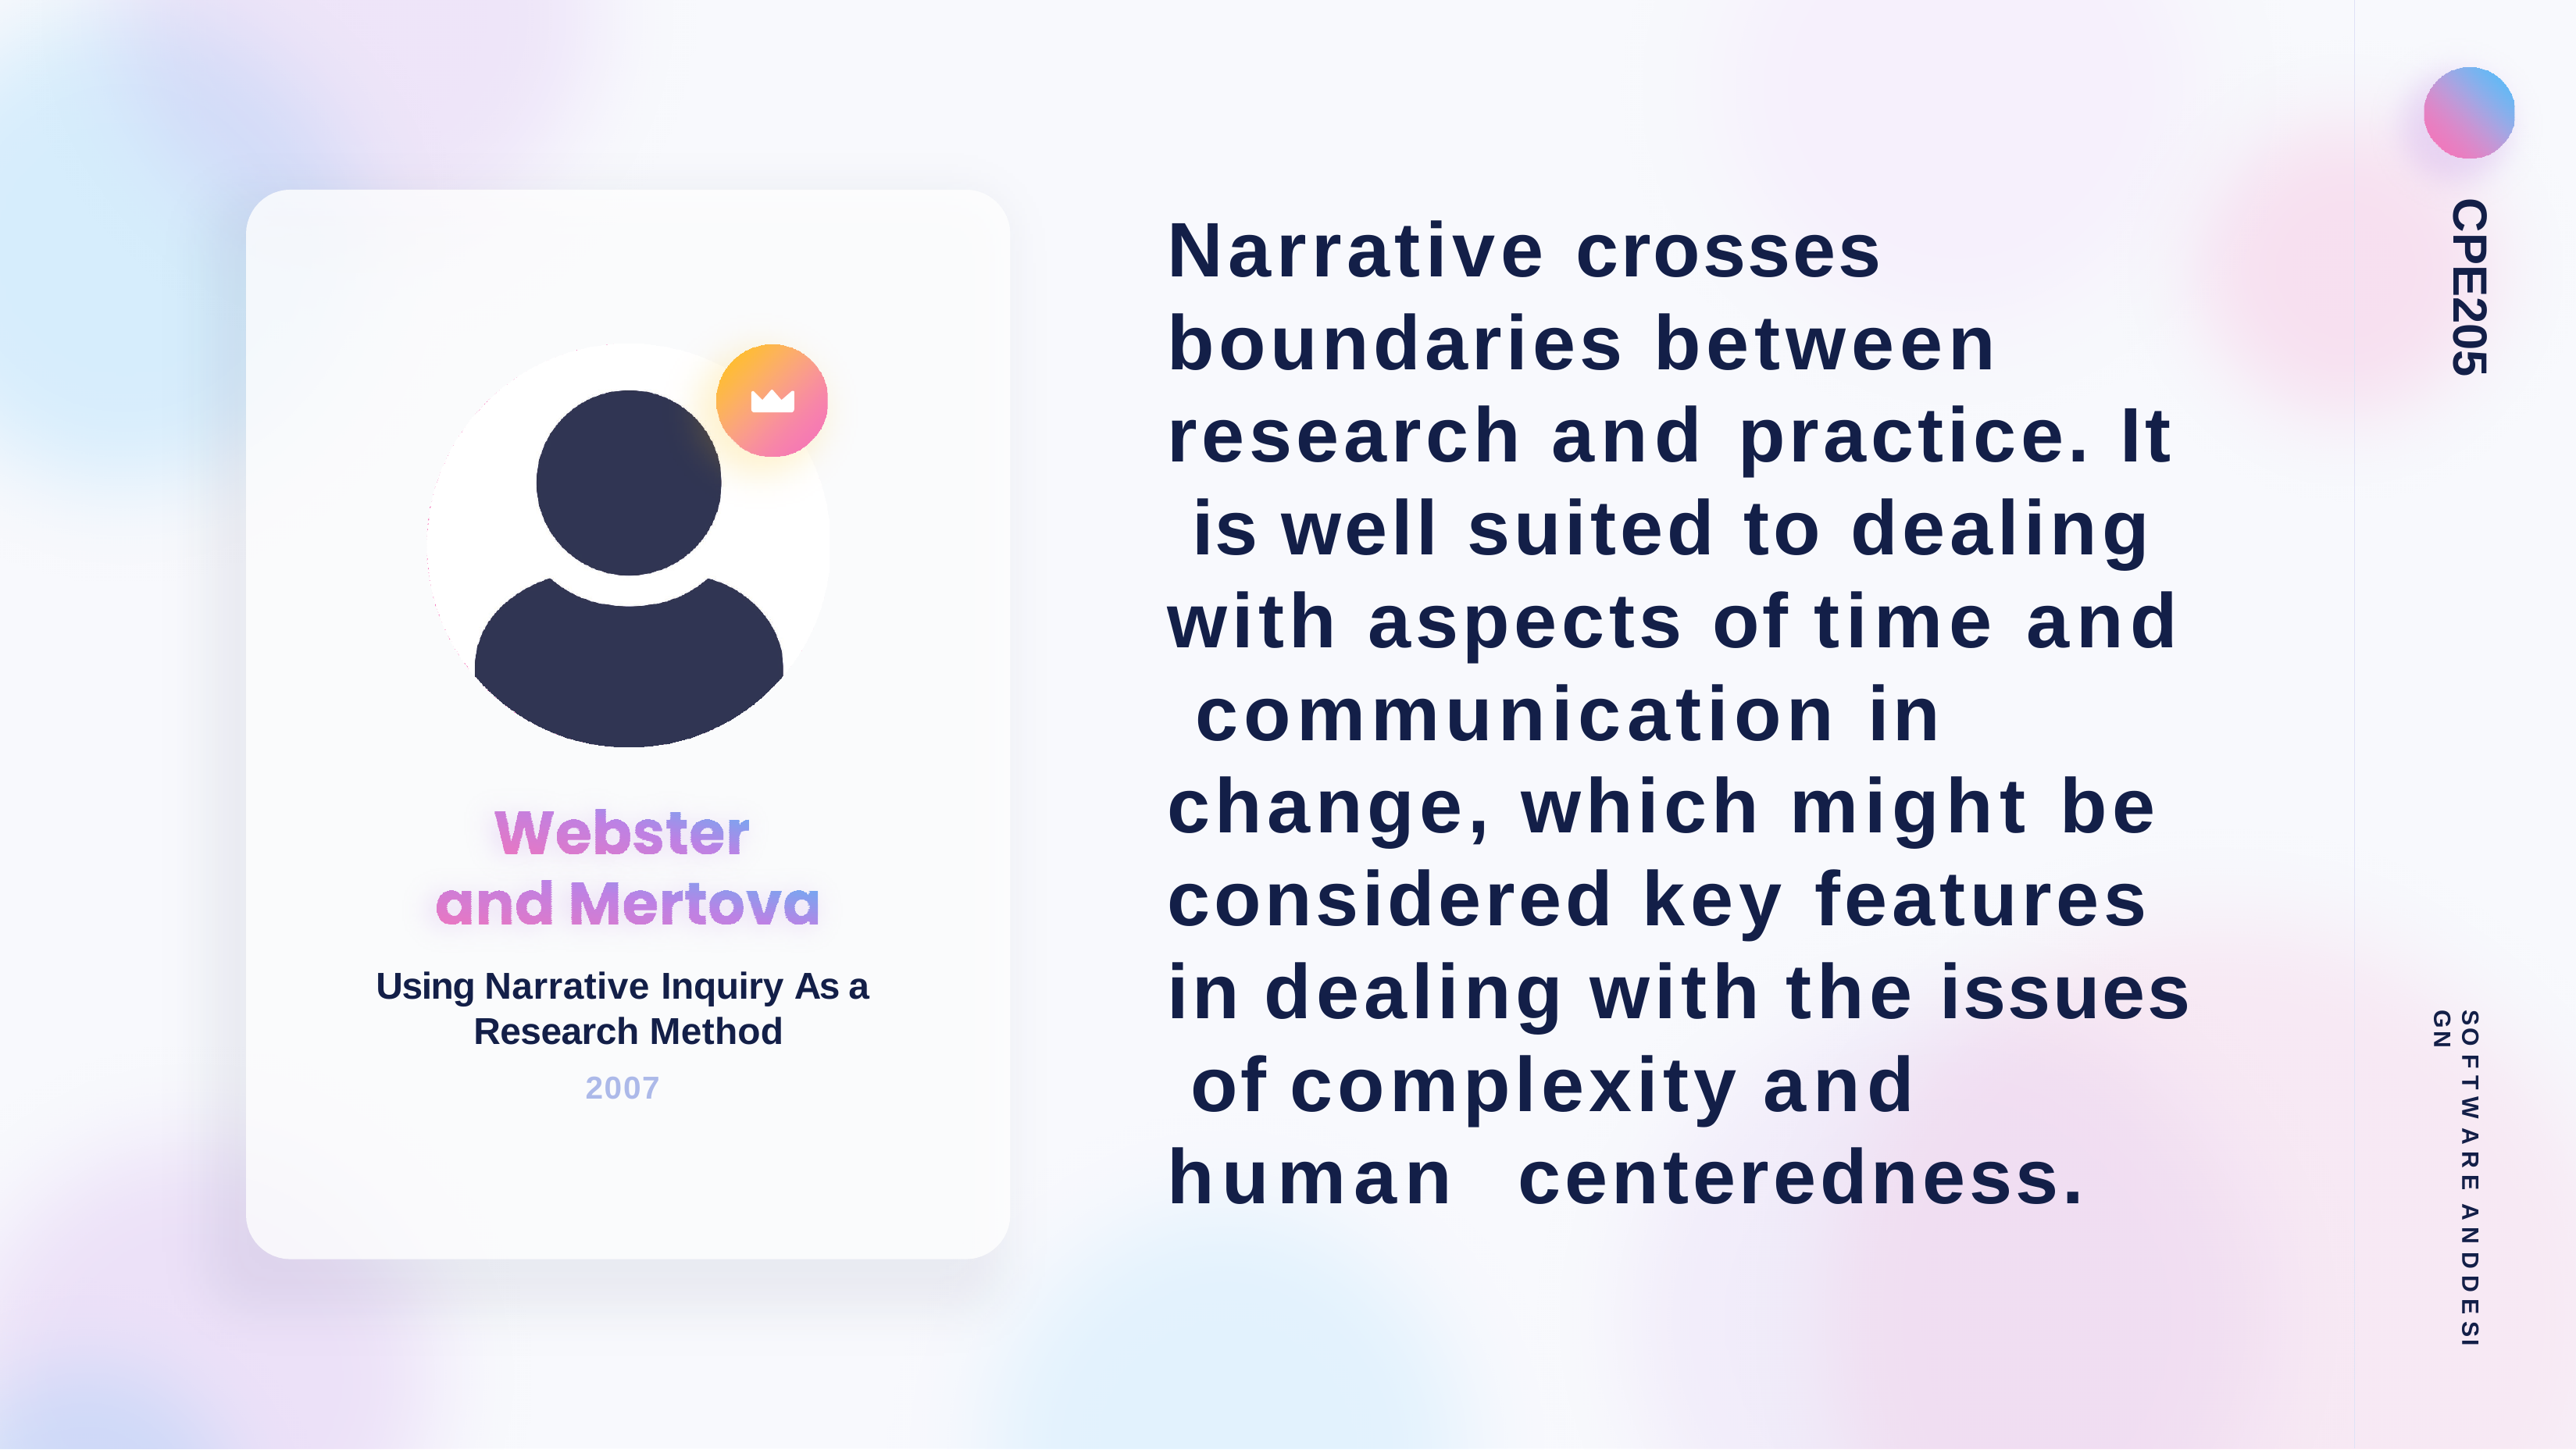

CPE205
Narrative crosses  boundaries between  research and practice. It  is well suited to dealing  with aspects of time and  communication in  change, which might be  considered key features  in dealing with the issues  of complexity and human  centeredness.

Using Narrative Inquiry As a  Research Method
2007
SO F T W A R E A N D D E SI GN